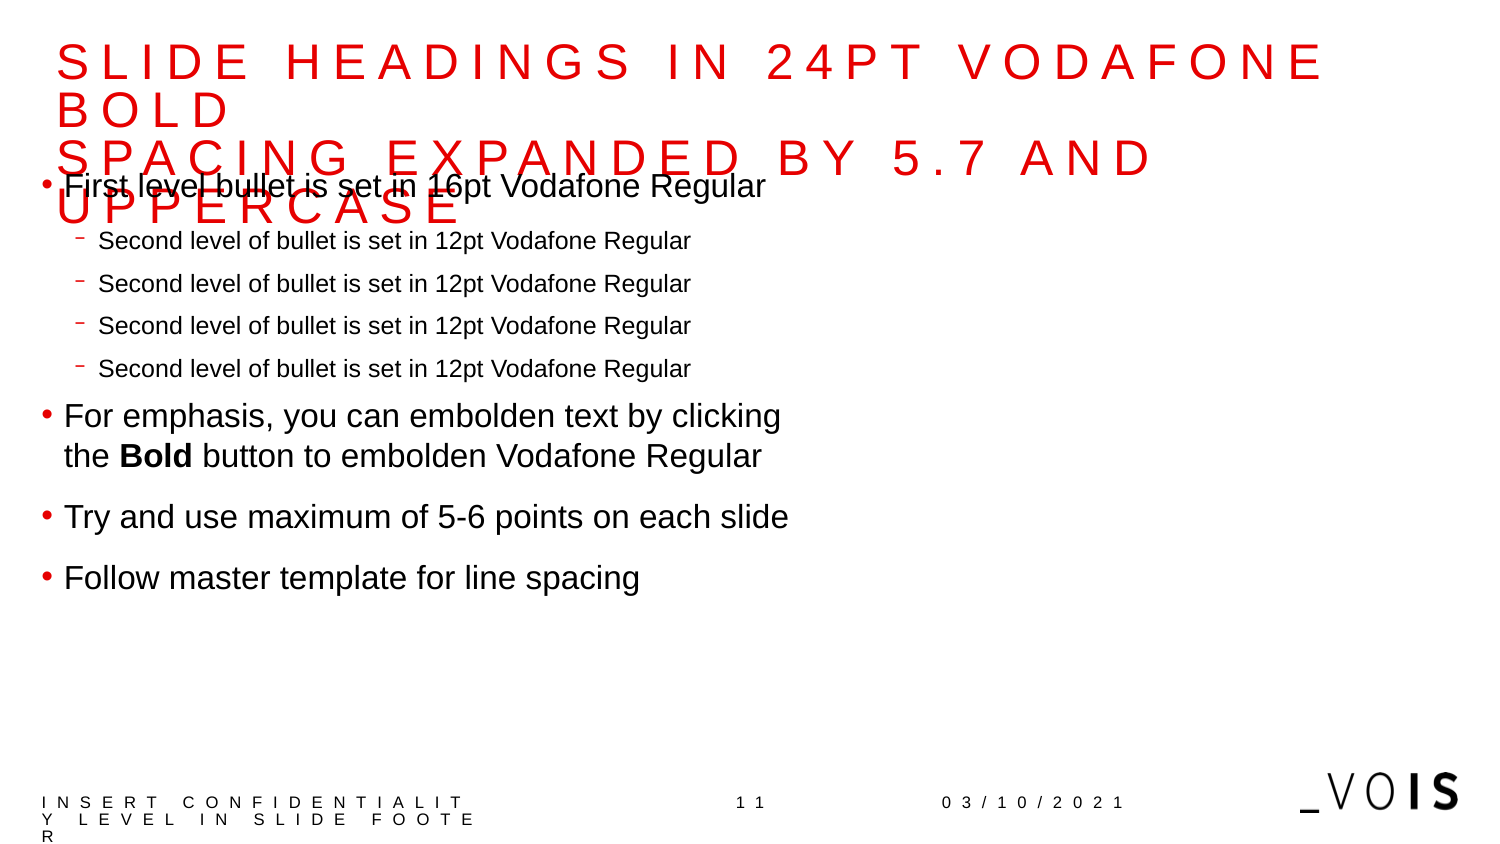

# SLIDE HEADINGS IN 24PT VODAFONE BOLD SPACING EXPANDED BY 5.7 AND UPPERCASE
First level bullet is set in 16pt Vodafone Regular
Second level of bullet is set in 12pt Vodafone Regular
Second level of bullet is set in 12pt Vodafone Regular
Second level of bullet is set in 12pt Vodafone Regular
Second level of bullet is set in 12pt Vodafone Regular
For emphasis, you can embolden text by clicking
the Bold button to embolden Vodafone Regular
Try and use maximum of 5-6 points on each slide
Follow master template for line spacing

INSERT CONFIDENTIALITY LEVEL IN SLIDE FOOTER
03/10/2021
11